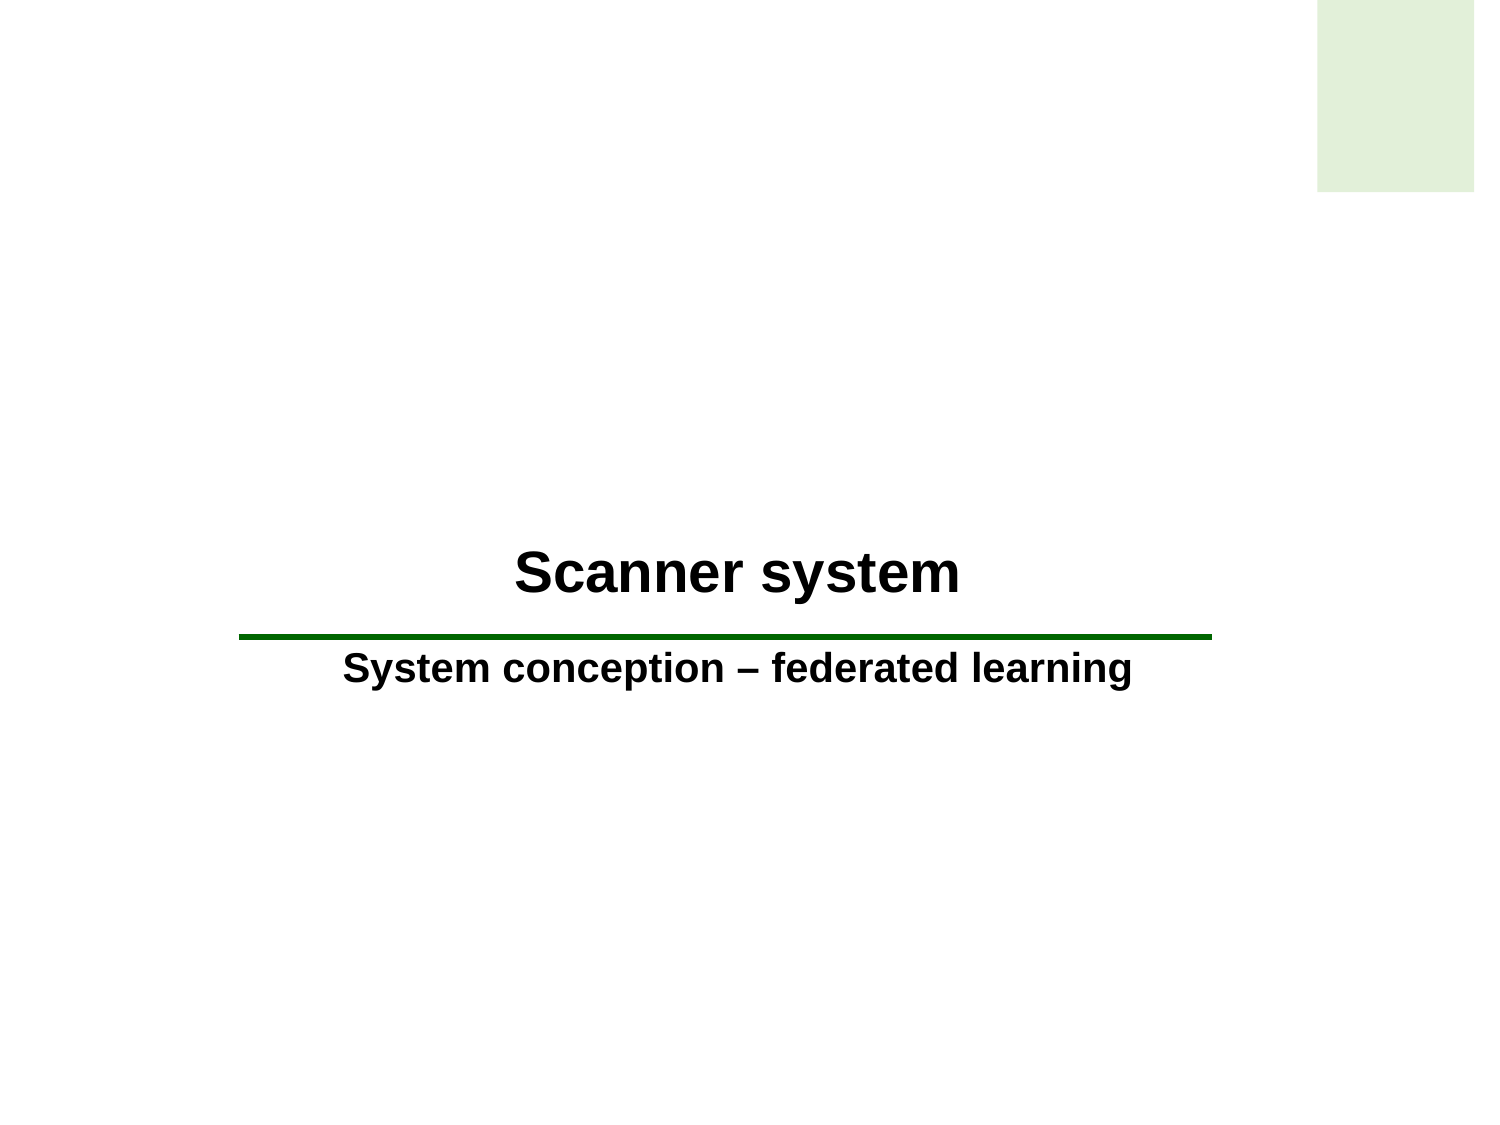

Scanner system
System conception – federated learning